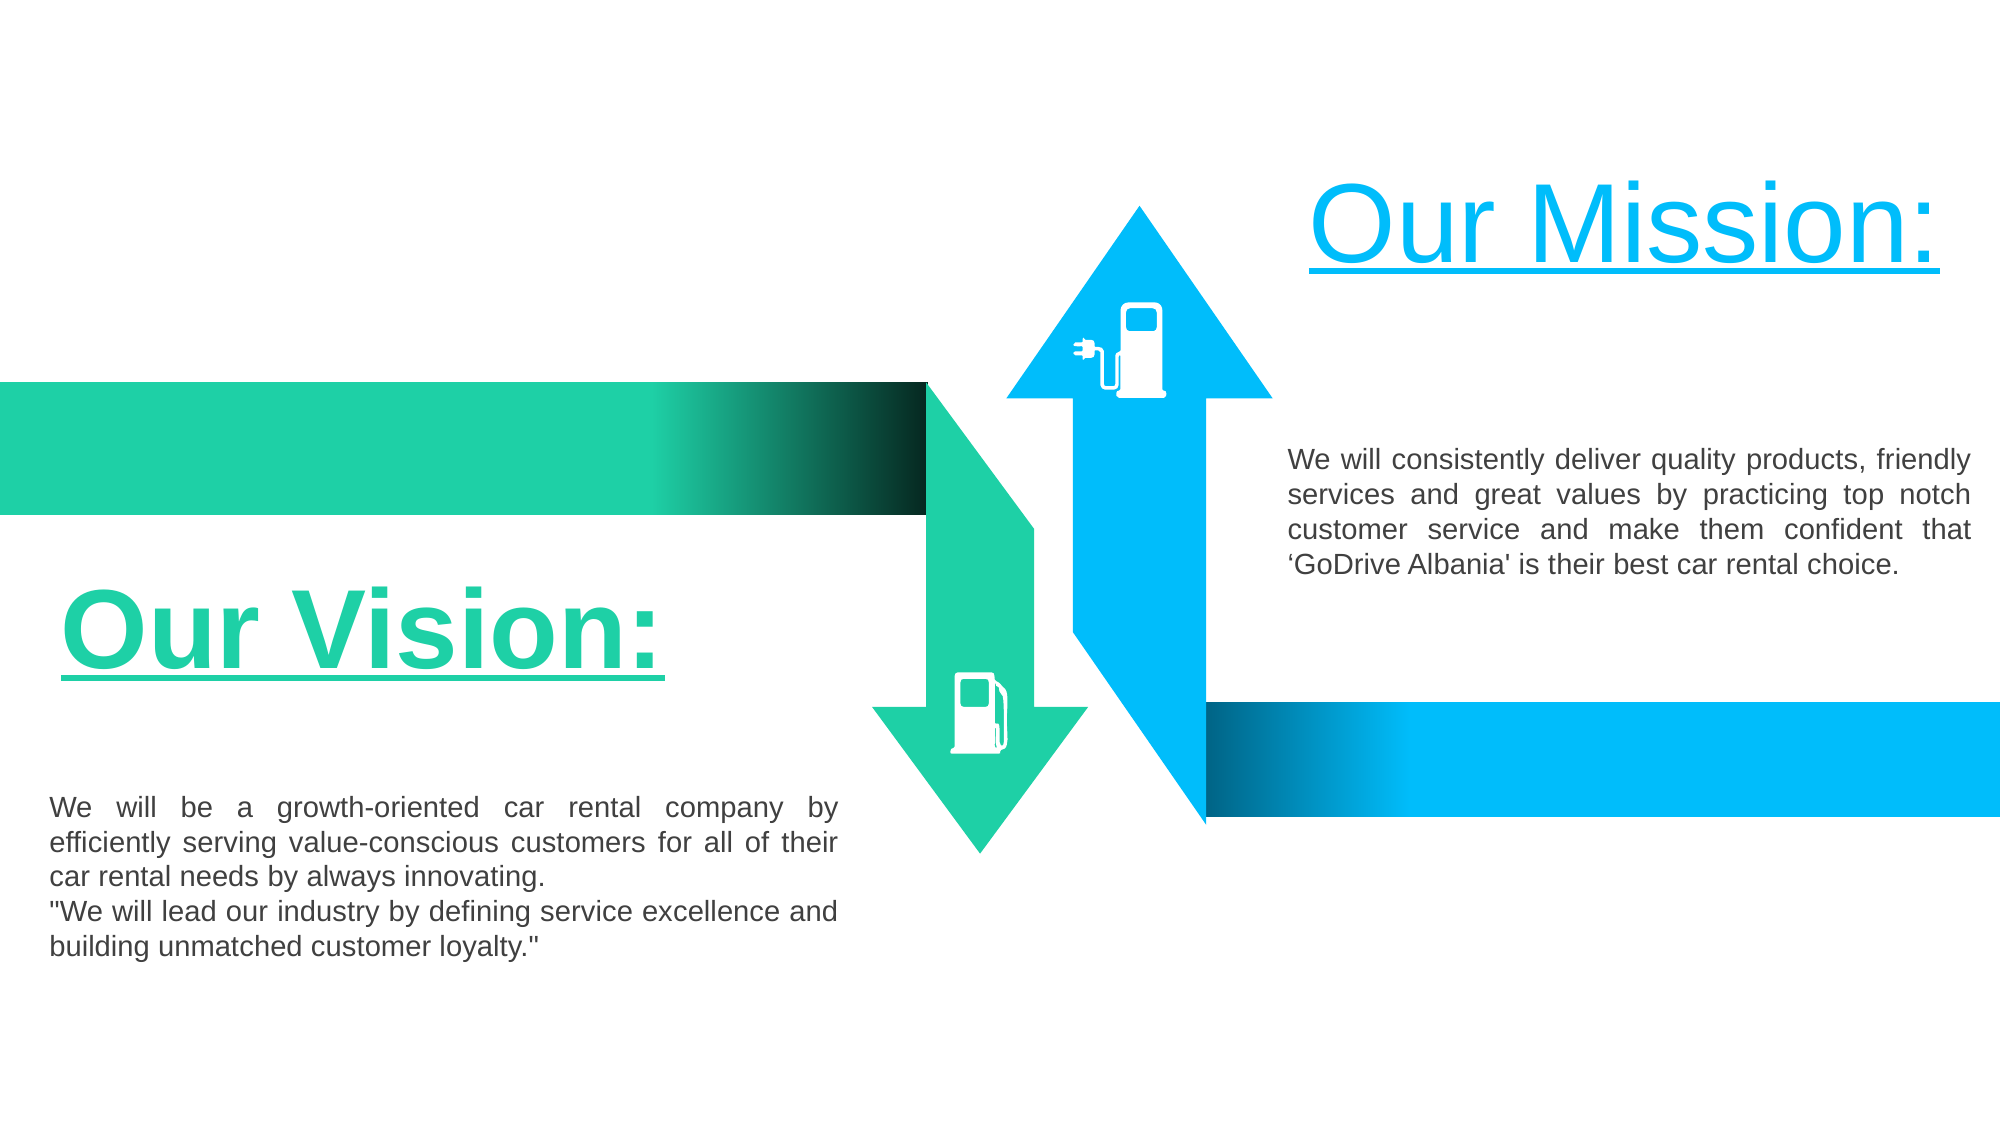

Our Mission:

We will consistently deliver quality products, friendly services and great values by practicing top notch customer service and make them confident that ‘GoDrive Albania' is their best car rental choice.
Our Vision:

Your Text Here

We will be a growth-oriented car rental company by efficiently serving value-conscious customers for all of their car rental needs by always innovating.
"We will lead our industry by defining service excellence and building unmatched customer loyalty."